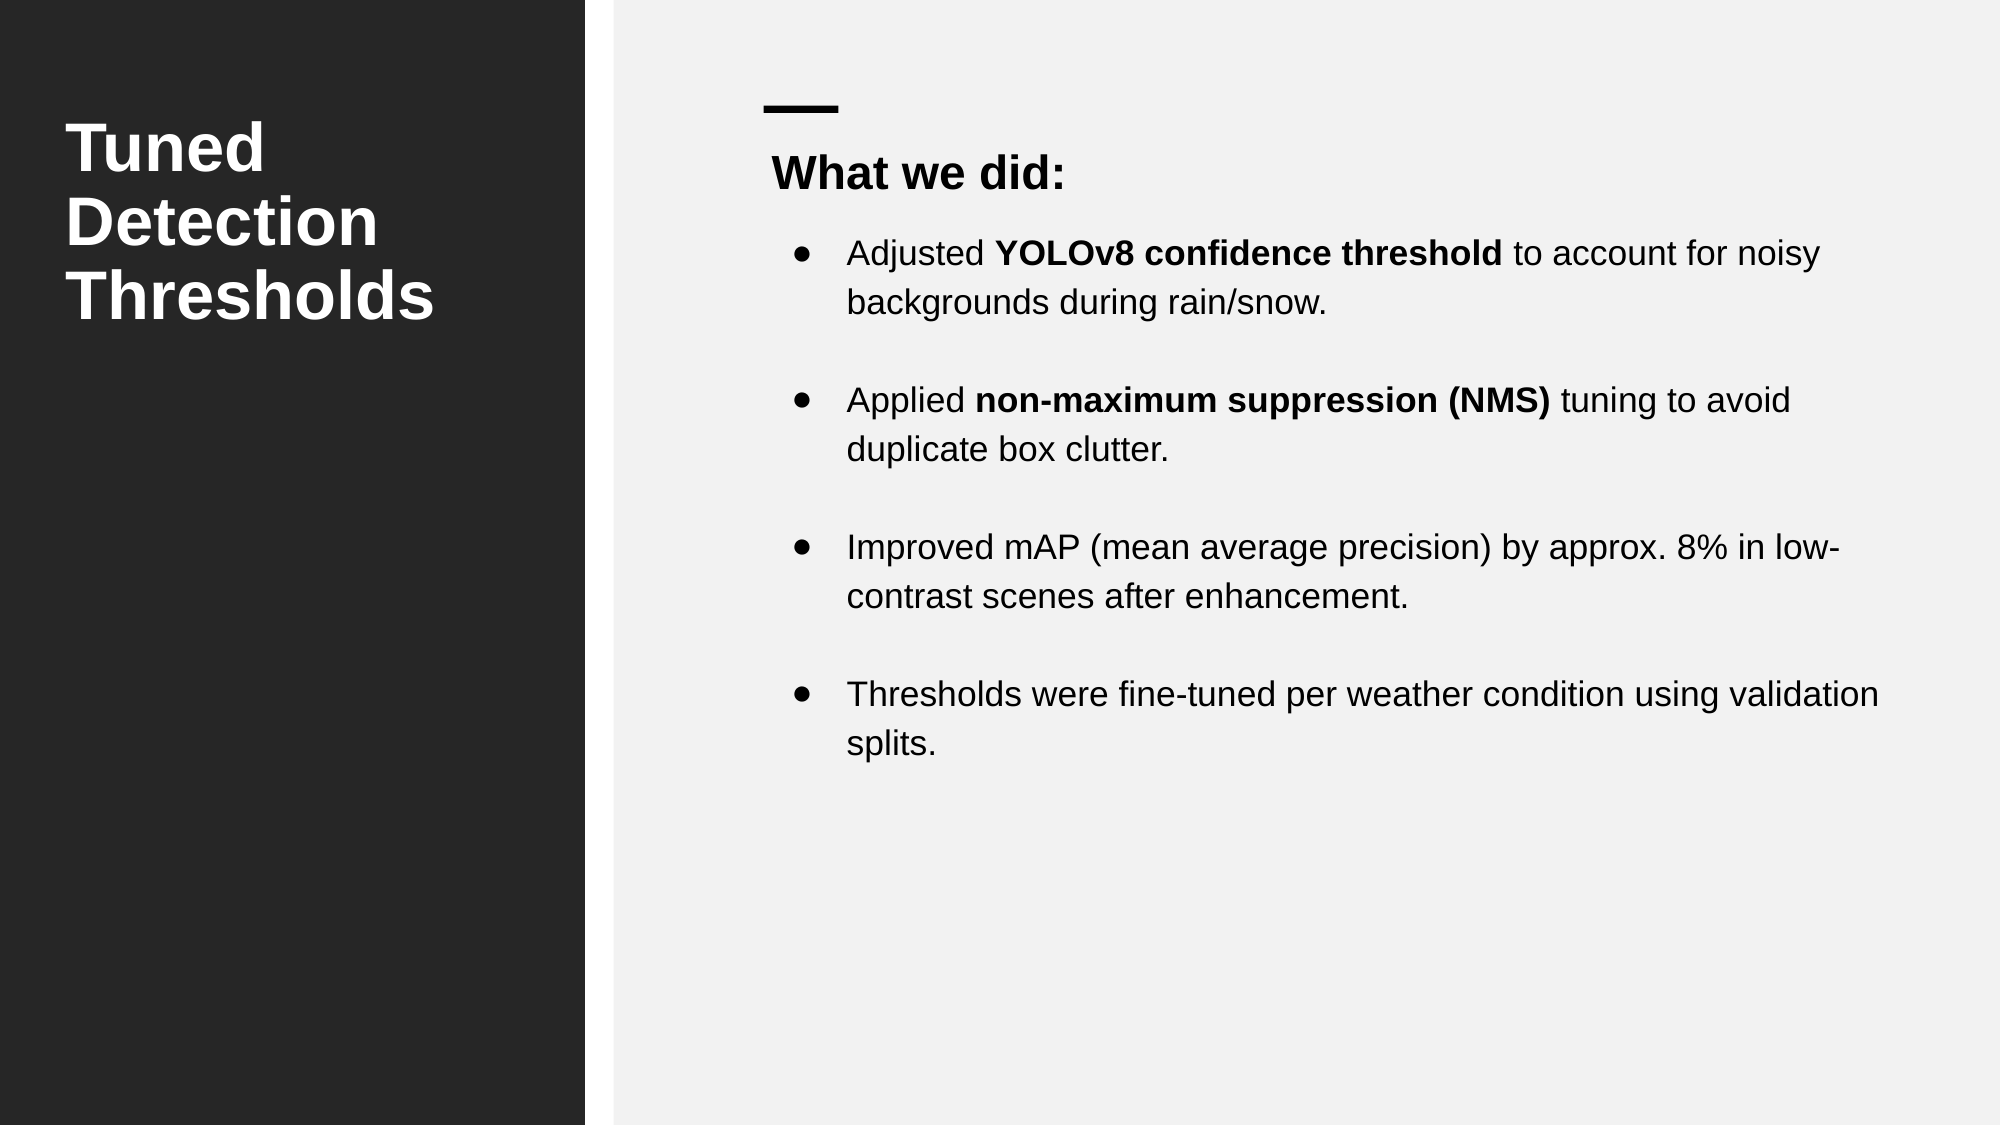

# Tuned Detection Thresholds

What we did:
Adjusted YOLOv8 confidence threshold to account for noisy backgrounds during rain/snow.
Applied non-maximum suppression (NMS) tuning to avoid duplicate box clutter.
Improved mAP (mean average precision) by approx. 8% in low-contrast scenes after enhancement.
Thresholds were fine-tuned per weather condition using validation splits.